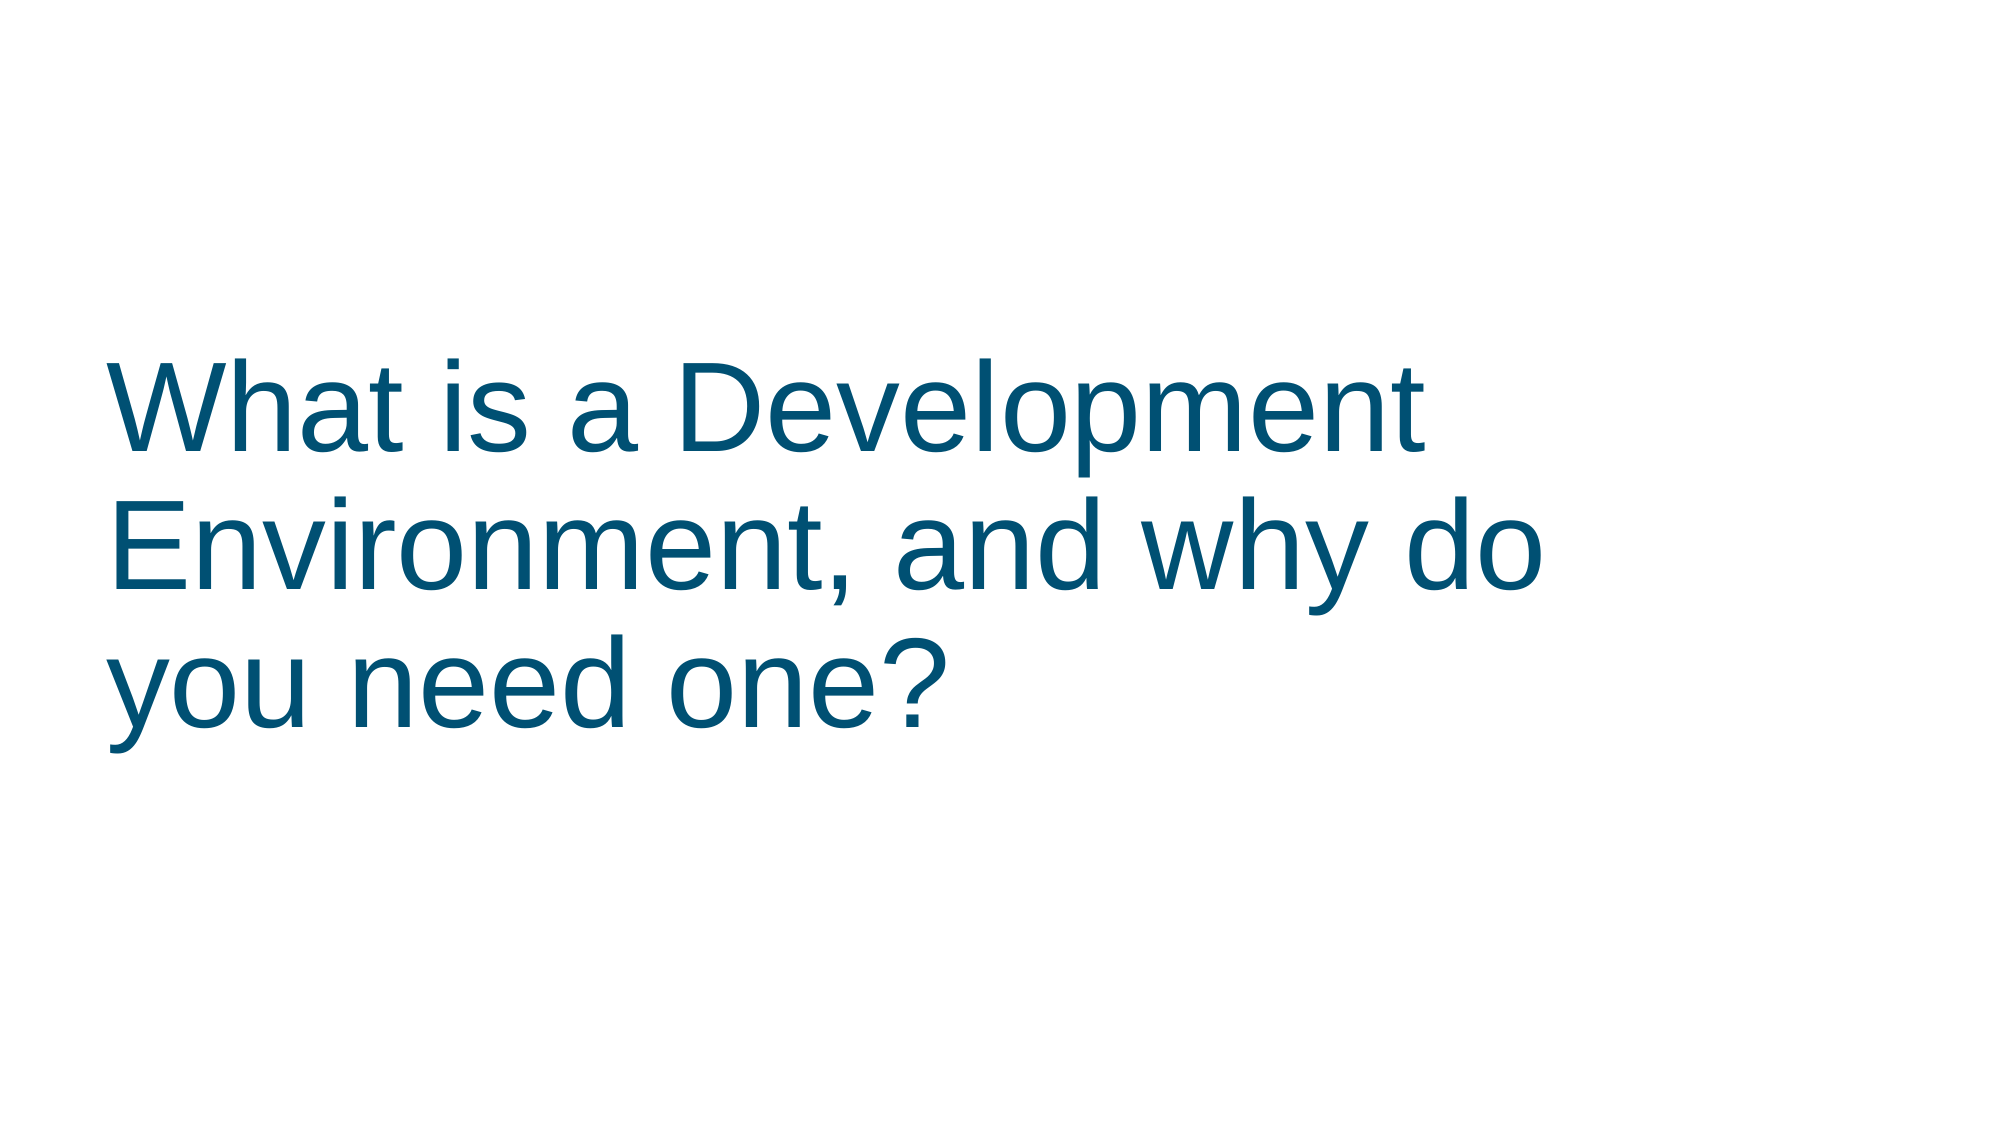

# What is a Development Environment, and why do you need one?